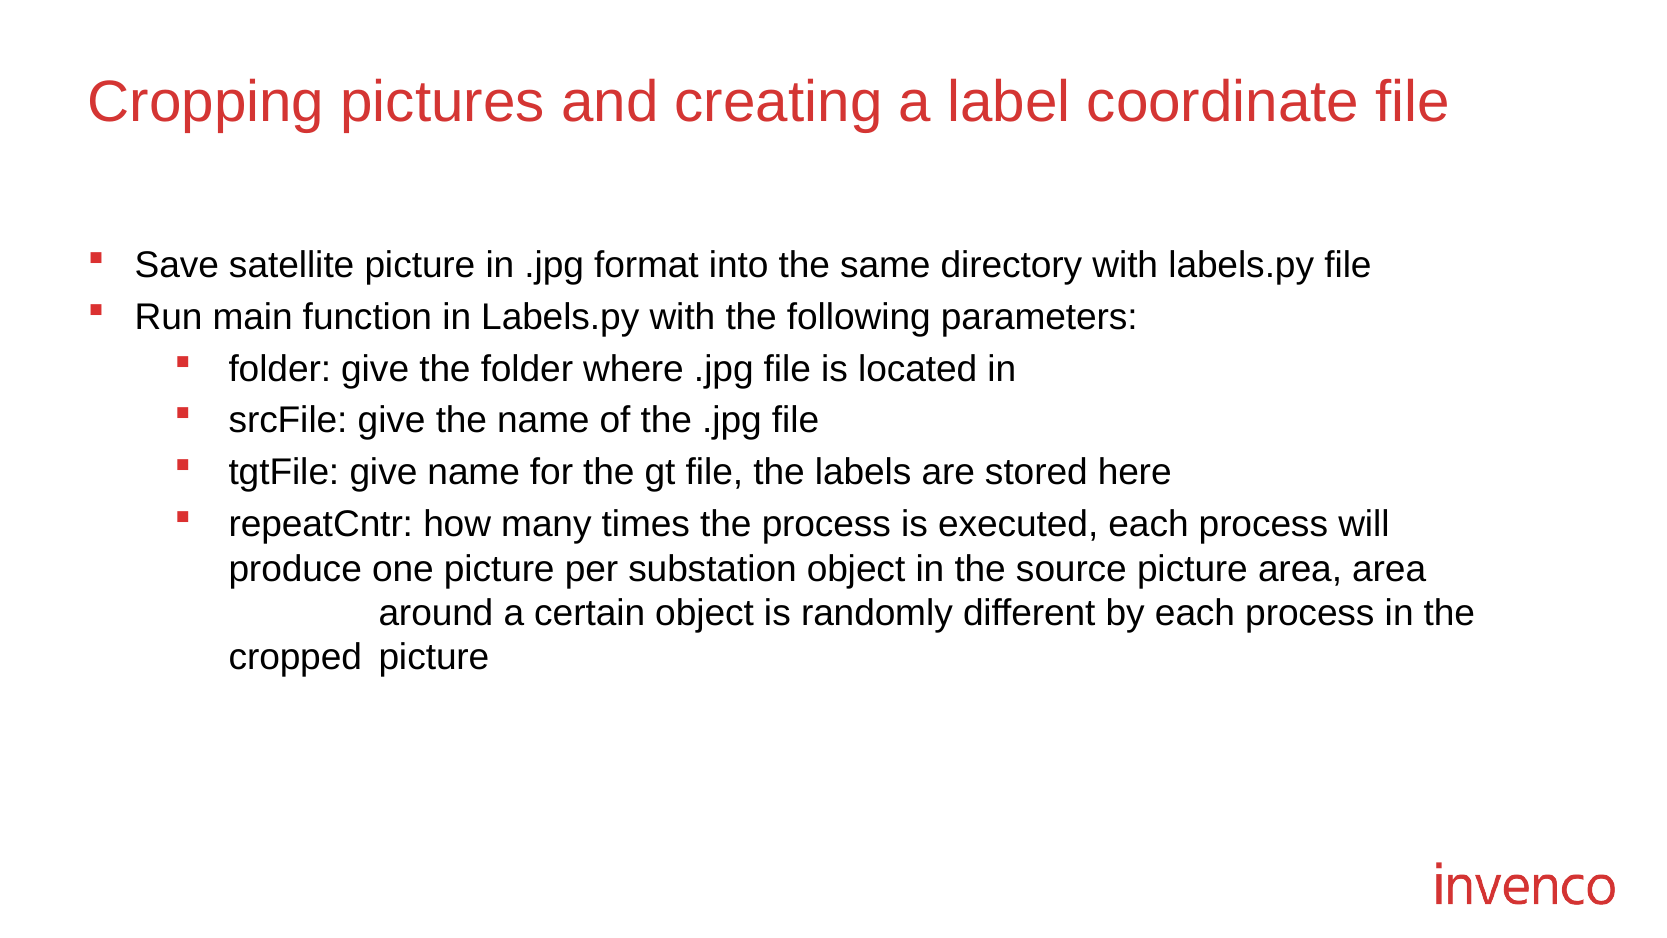

# Cropping pictures and creating a label coordinate file
Save satellite picture in .jpg format into the same directory with labels.py file
Run main function in Labels.py with the following parameters:
folder: give the folder where .jpg file is located in
srcFile: give the name of the .jpg file
tgtFile: give name for the gt file, the labels are stored here
repeatCntr: how many times the process is executed, each process will 	produce one picture per substation object in the source picture area, area 	around a certain object is randomly different by each process in the cropped 	picture